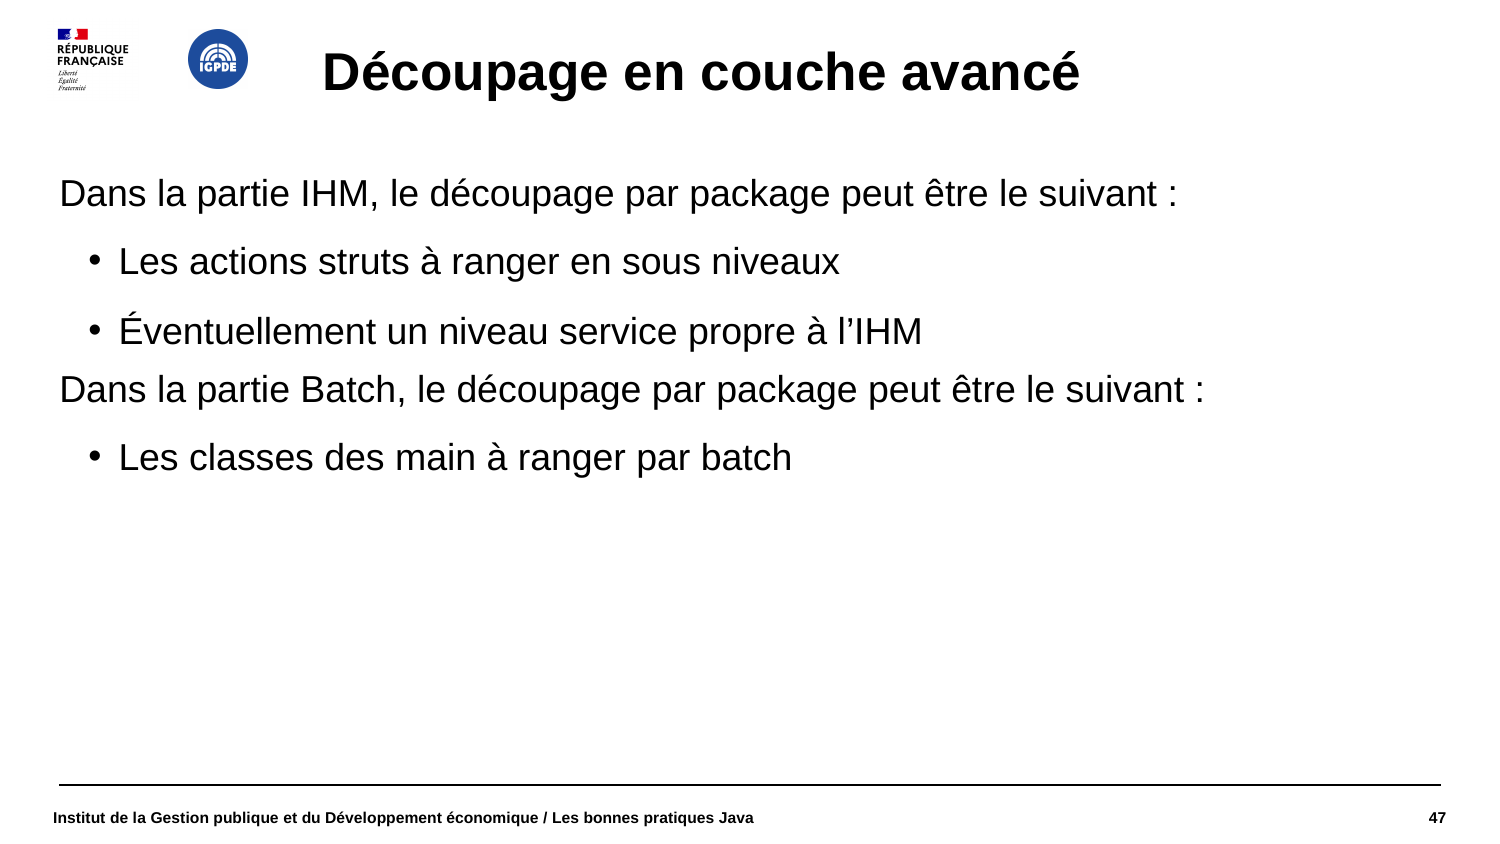

# Découpage en couche avancé
Dans la partie IHM, le découpage par package peut être le suivant :
Les actions struts à ranger en sous niveaux
Éventuellement un niveau service propre à l’IHM
Dans la partie Batch, le découpage par package peut être le suivant :
Les classes des main à ranger par batch
Institut de la Gestion publique et du Développement économique / Les bonnes pratiques Java
47